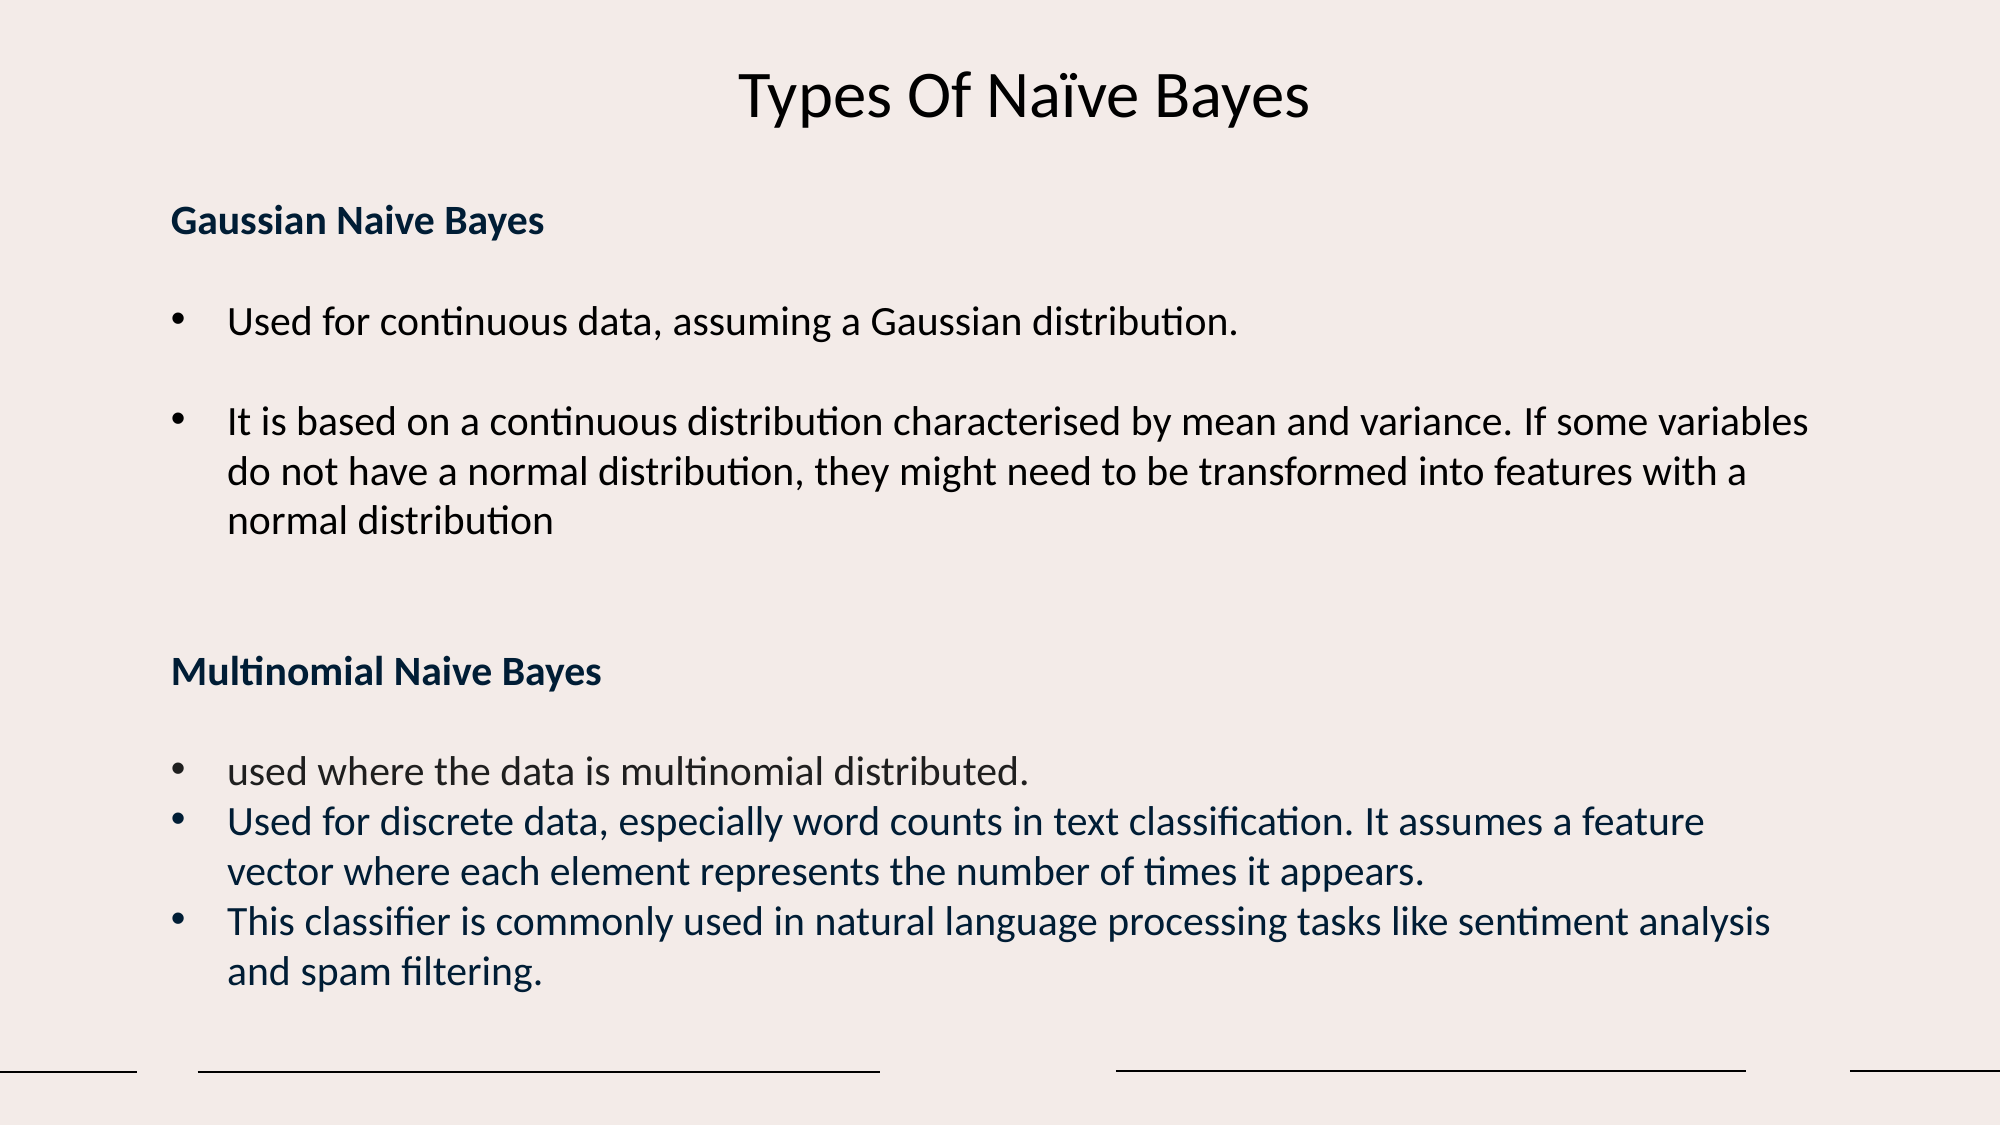

Types Of Naïve Bayes
Gaussian Naive Bayes

Used for continuous data, assuming a Gaussian distribution.

It is based on a continuous distribution characterised by mean and variance. If some variables do not have a normal distribution, they might need to be transformed into features with a normal distribution

Multinomial Naive Bayes

used where the data is multinomial distributed.
Used for discrete data, especially word counts in text classification. It assumes a feature vector where each element represents the number of times it appears.
This classifier is commonly used in natural language processing tasks like sentiment analysis and spam filtering.